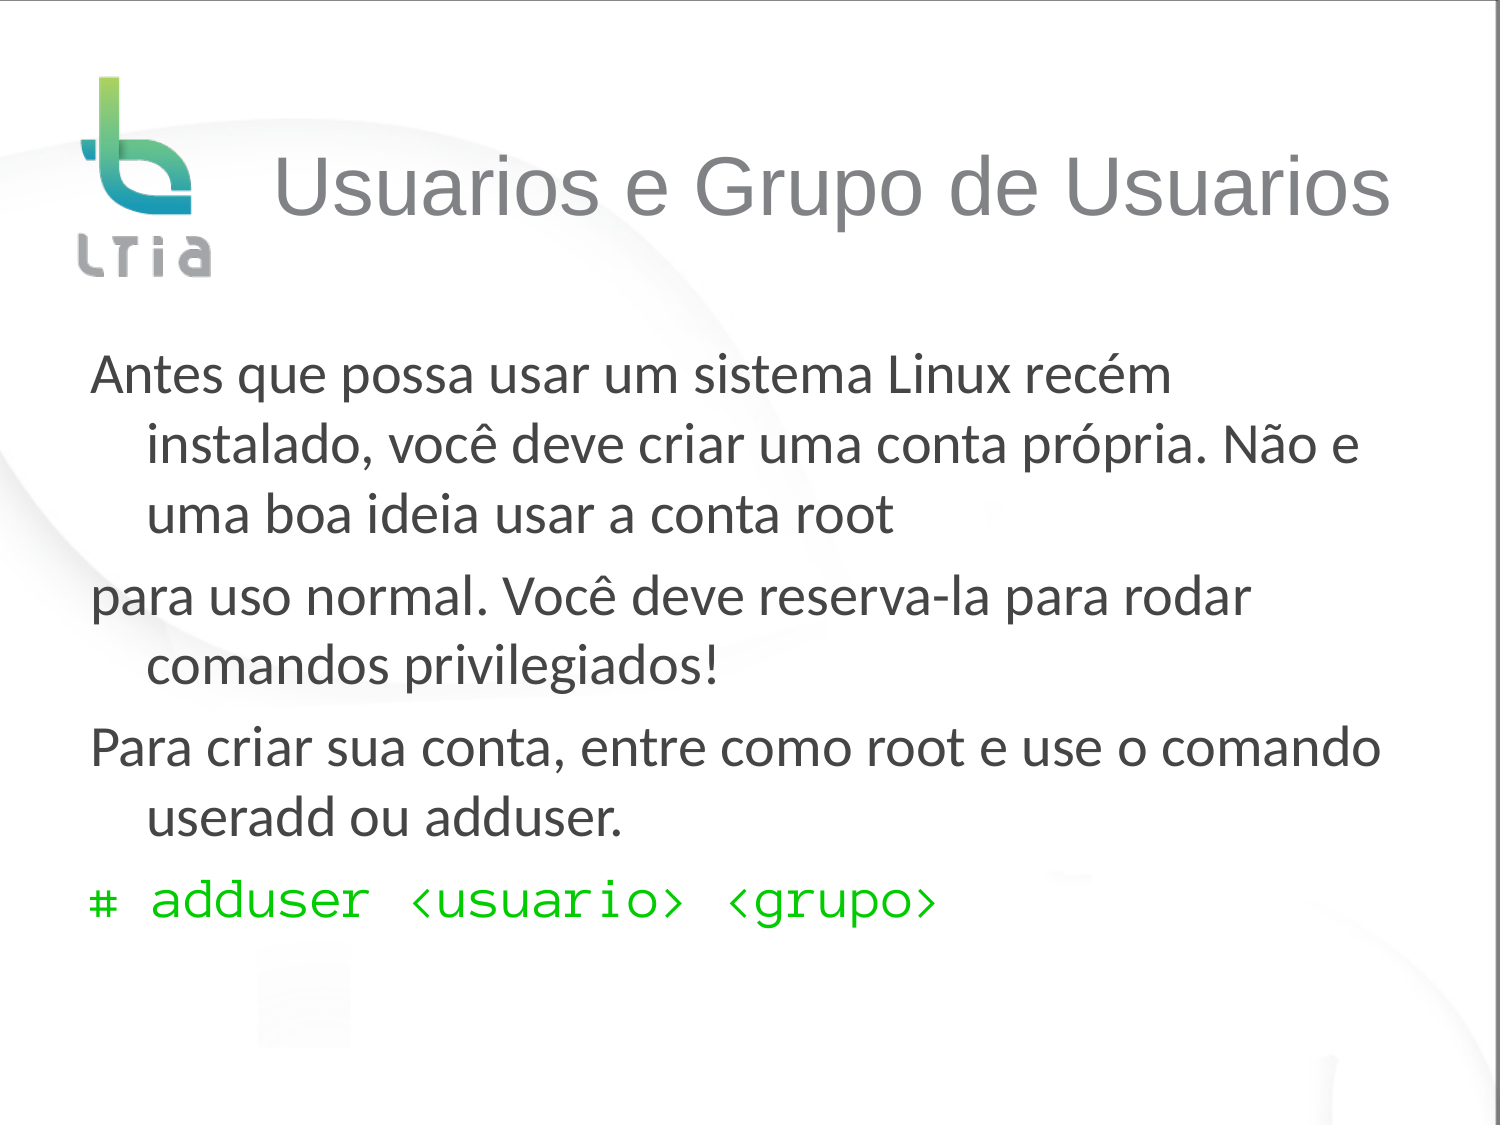

# Usuarios e Grupo de Usuarios
Antes que possa usar um sistema Linux recém instalado, você deve criar uma conta própria. Não e uma boa ideia usar a conta root
para uso normal. Você deve reserva-la para rodar comandos privilegiados!
Para criar sua conta, entre como root e use o comando useradd ou adduser.
# adduser <usuario> <grupo>